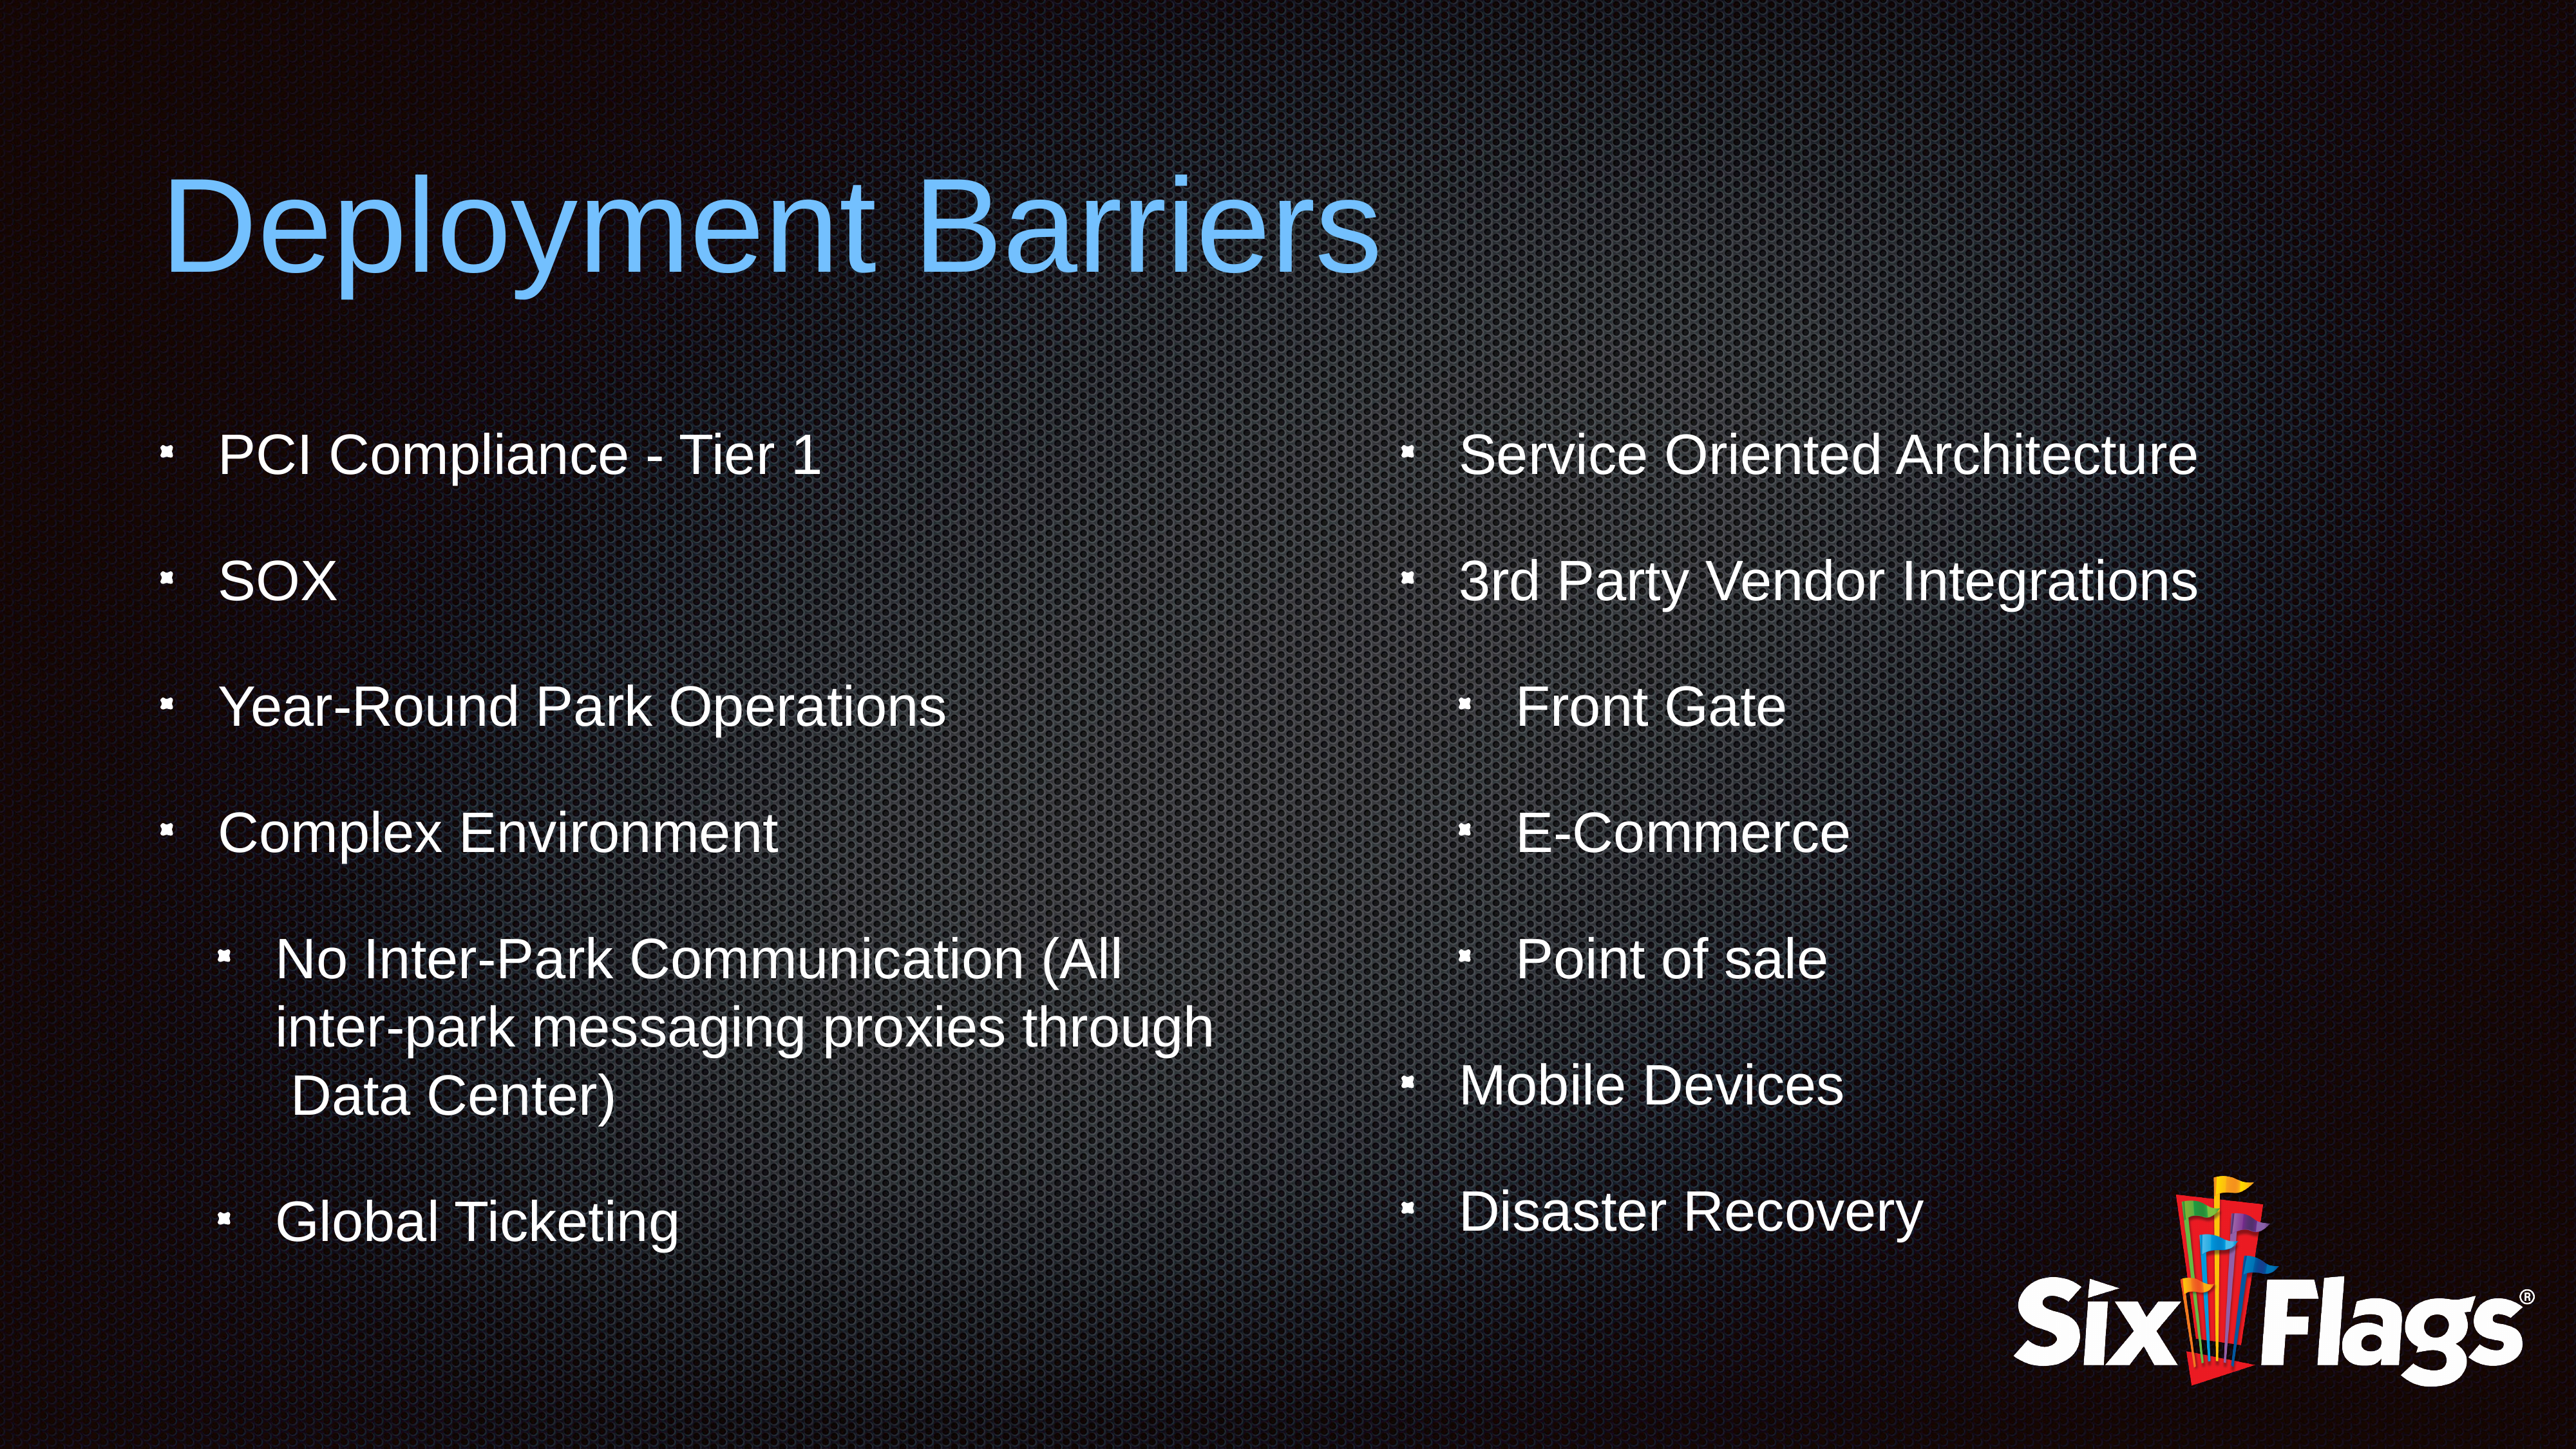

# Deployment Barriers
PCI Compliance - Tier 1
SOX
Year-Round Park Operations
Complex Environment
No Inter-Park Communication (All inter-park messaging proxies through  Data Center)
Global Ticketing
Service Oriented Architecture
3rd Party Vendor Integrations
Front Gate
E-Commerce
Point of sale
Mobile Devices
Disaster Recovery